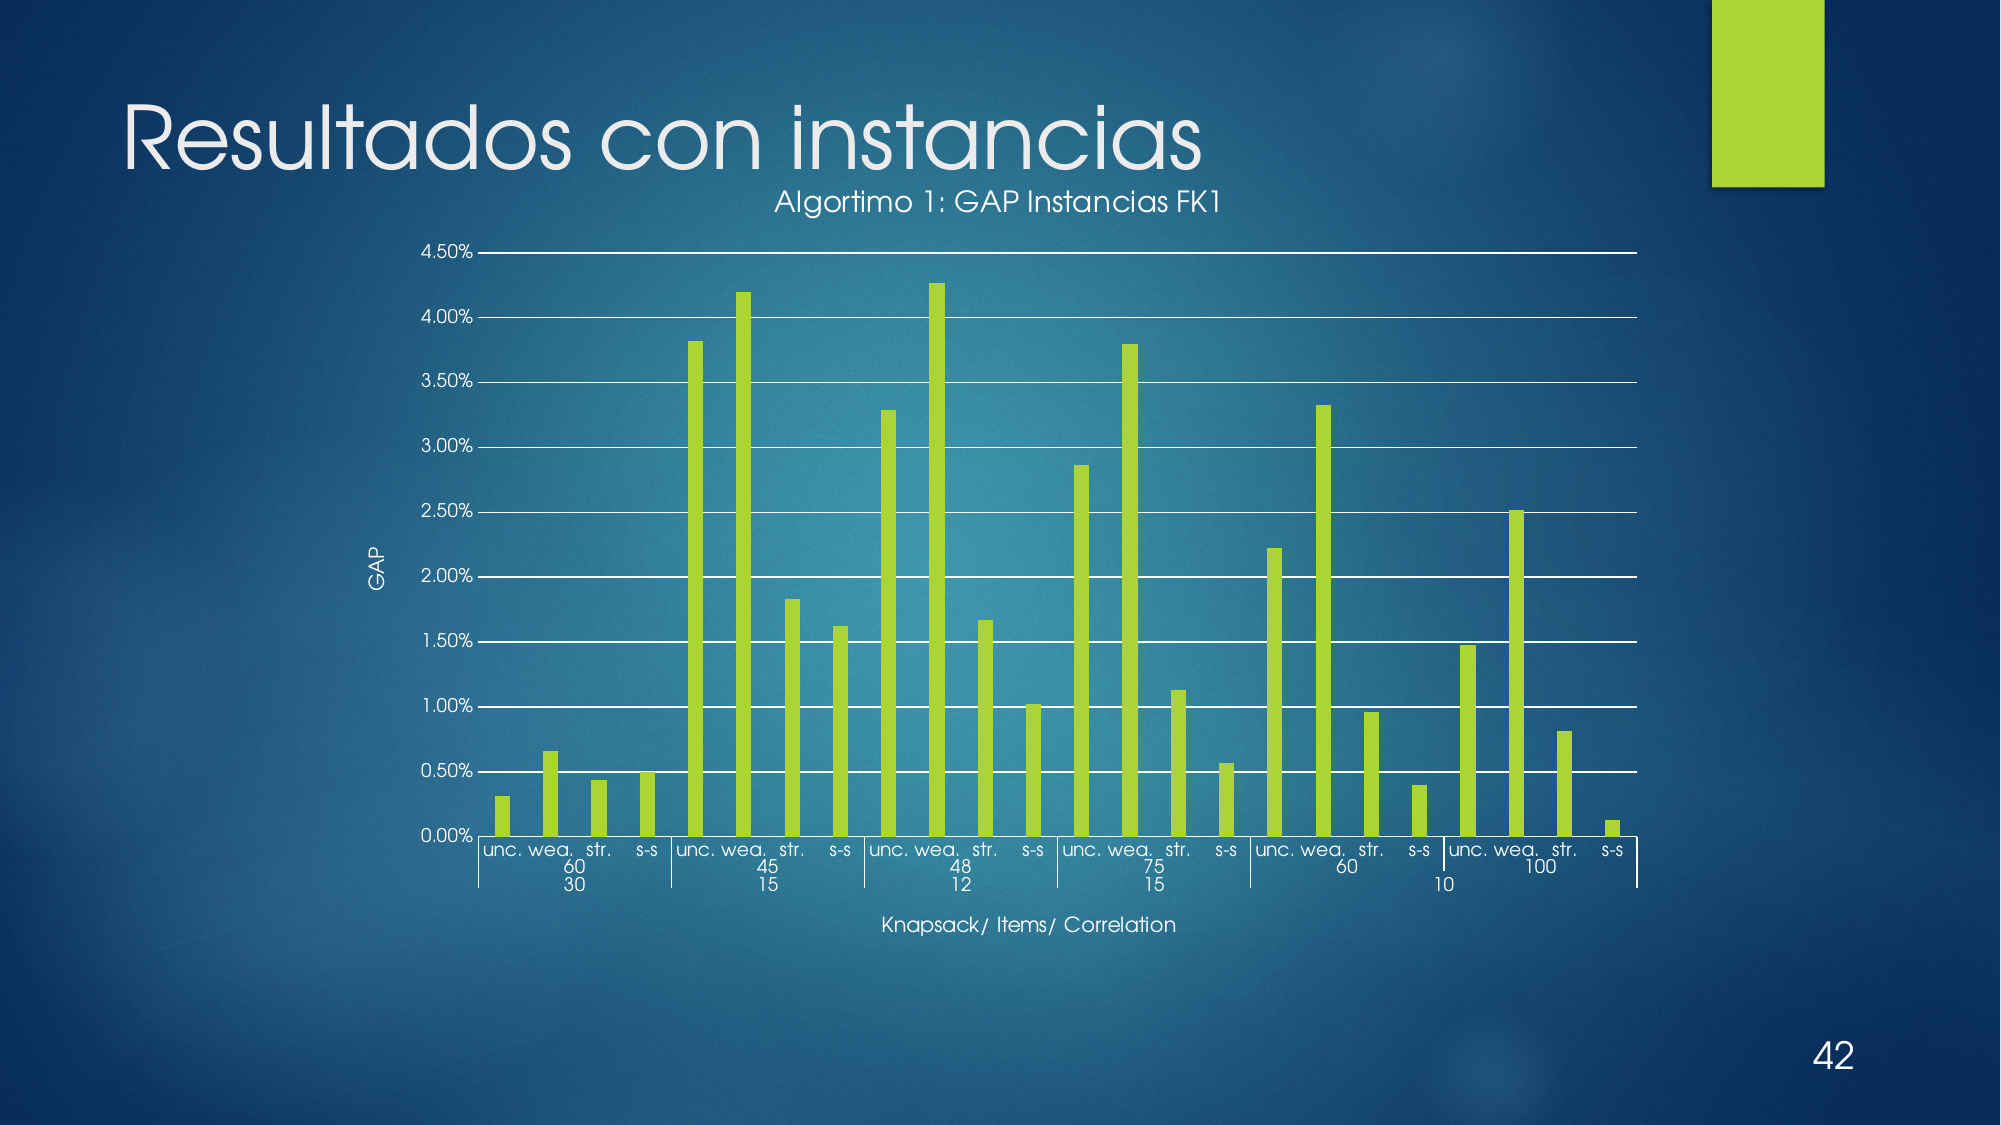

# Resultados con instancias

### Chart: Algortimo 1: GAP Instancias FK1

| Category | GAP |
|---|---|
| unc. | 0.0031574541520709154 |
| wea. | 0.006624544060136794 |
| str. | 0.004393328006392361 |
| s-s | 0.004971199341699317 |
| unc. | 0.03821850116496406 |
| wea. | 0.041958111596188674 |
| str. | 0.0183472086088744 |
| s-s | 0.016218193384223922 |
| unc. | 0.03286741542073035 |
| wea. | 0.0426348077794243 |
| str. | 0.016679561708000556 |
| s-s | 0.010251037023012444 |
| unc. | 0.02866357776857864 |
| wea. | 0.03795293912546582 |
| str. | 0.011318451296482013 |
| s-s | 0.005694418599560103 |
| unc. | 0.022212003578154782 |
| wea. | 0.03324547031902747 |
| str. | 0.009638358363937338 |
| s-s | 0.003970442677224573 |
| unc. | 0.014733112725255904 |
| wea. | 0.025152852584186536 |
| str. | 0.008116009271619484 |
| s-s | 0.0012801538246908217 |